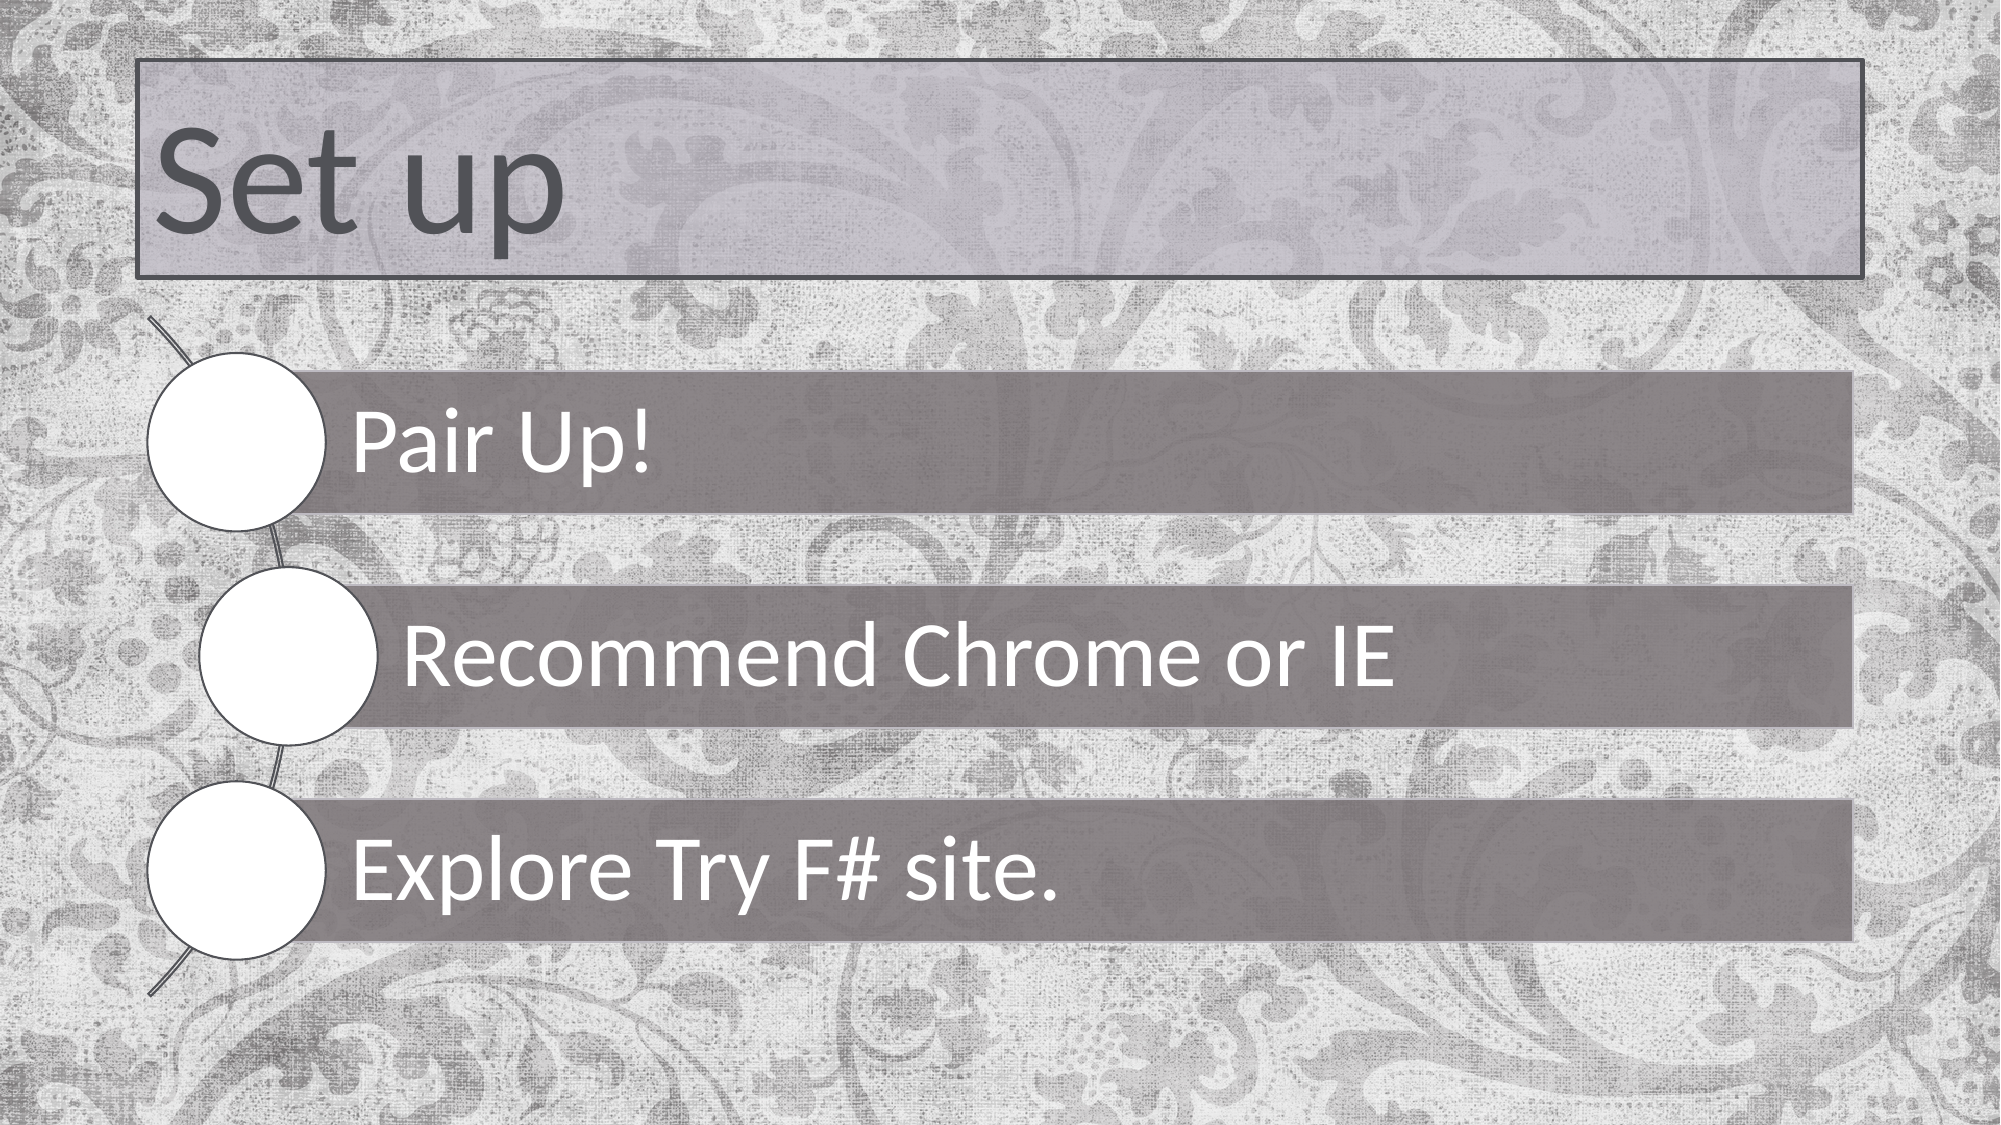

# Set up
Pair Up!
Recommend Chrome or IE
Explore Try F# site.